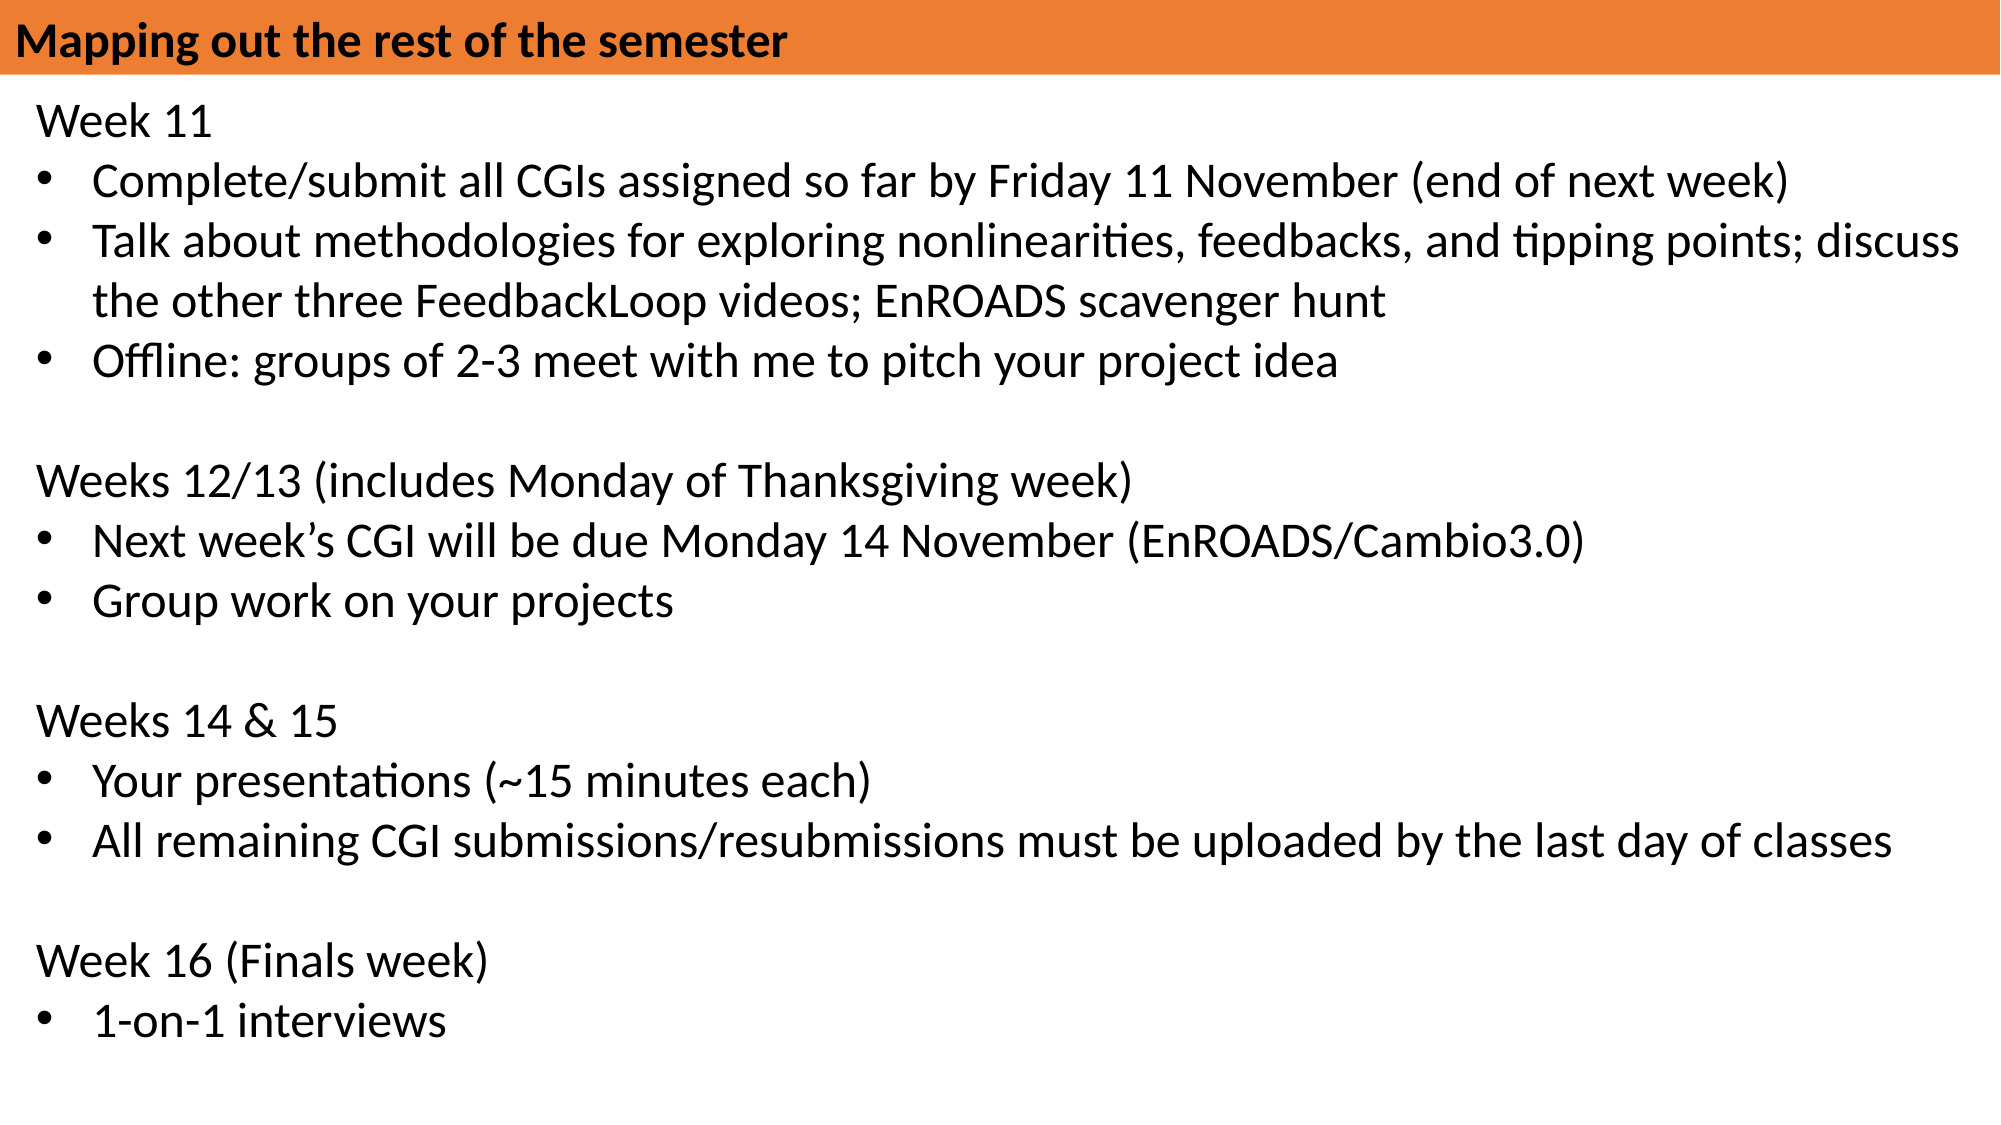

Mapping out the rest of the semester
Week 11
Complete/submit all CGIs assigned so far by Friday 11 November (end of next week)
Talk about methodologies for exploring nonlinearities, feedbacks, and tipping points; discuss the other three FeedbackLoop videos; EnROADS scavenger hunt
Offline: groups of 2-3 meet with me to pitch your project idea

Weeks 12/13 (includes Monday of Thanksgiving week)
Next week’s CGI will be due Monday 14 November (EnROADS/Cambio3.0)
Group work on your projects

Weeks 14 & 15
Your presentations (~15 minutes each)
All remaining CGI submissions/resubmissions must be uploaded by the last day of classes

Week 16 (Finals week)
1-on-1 interviews